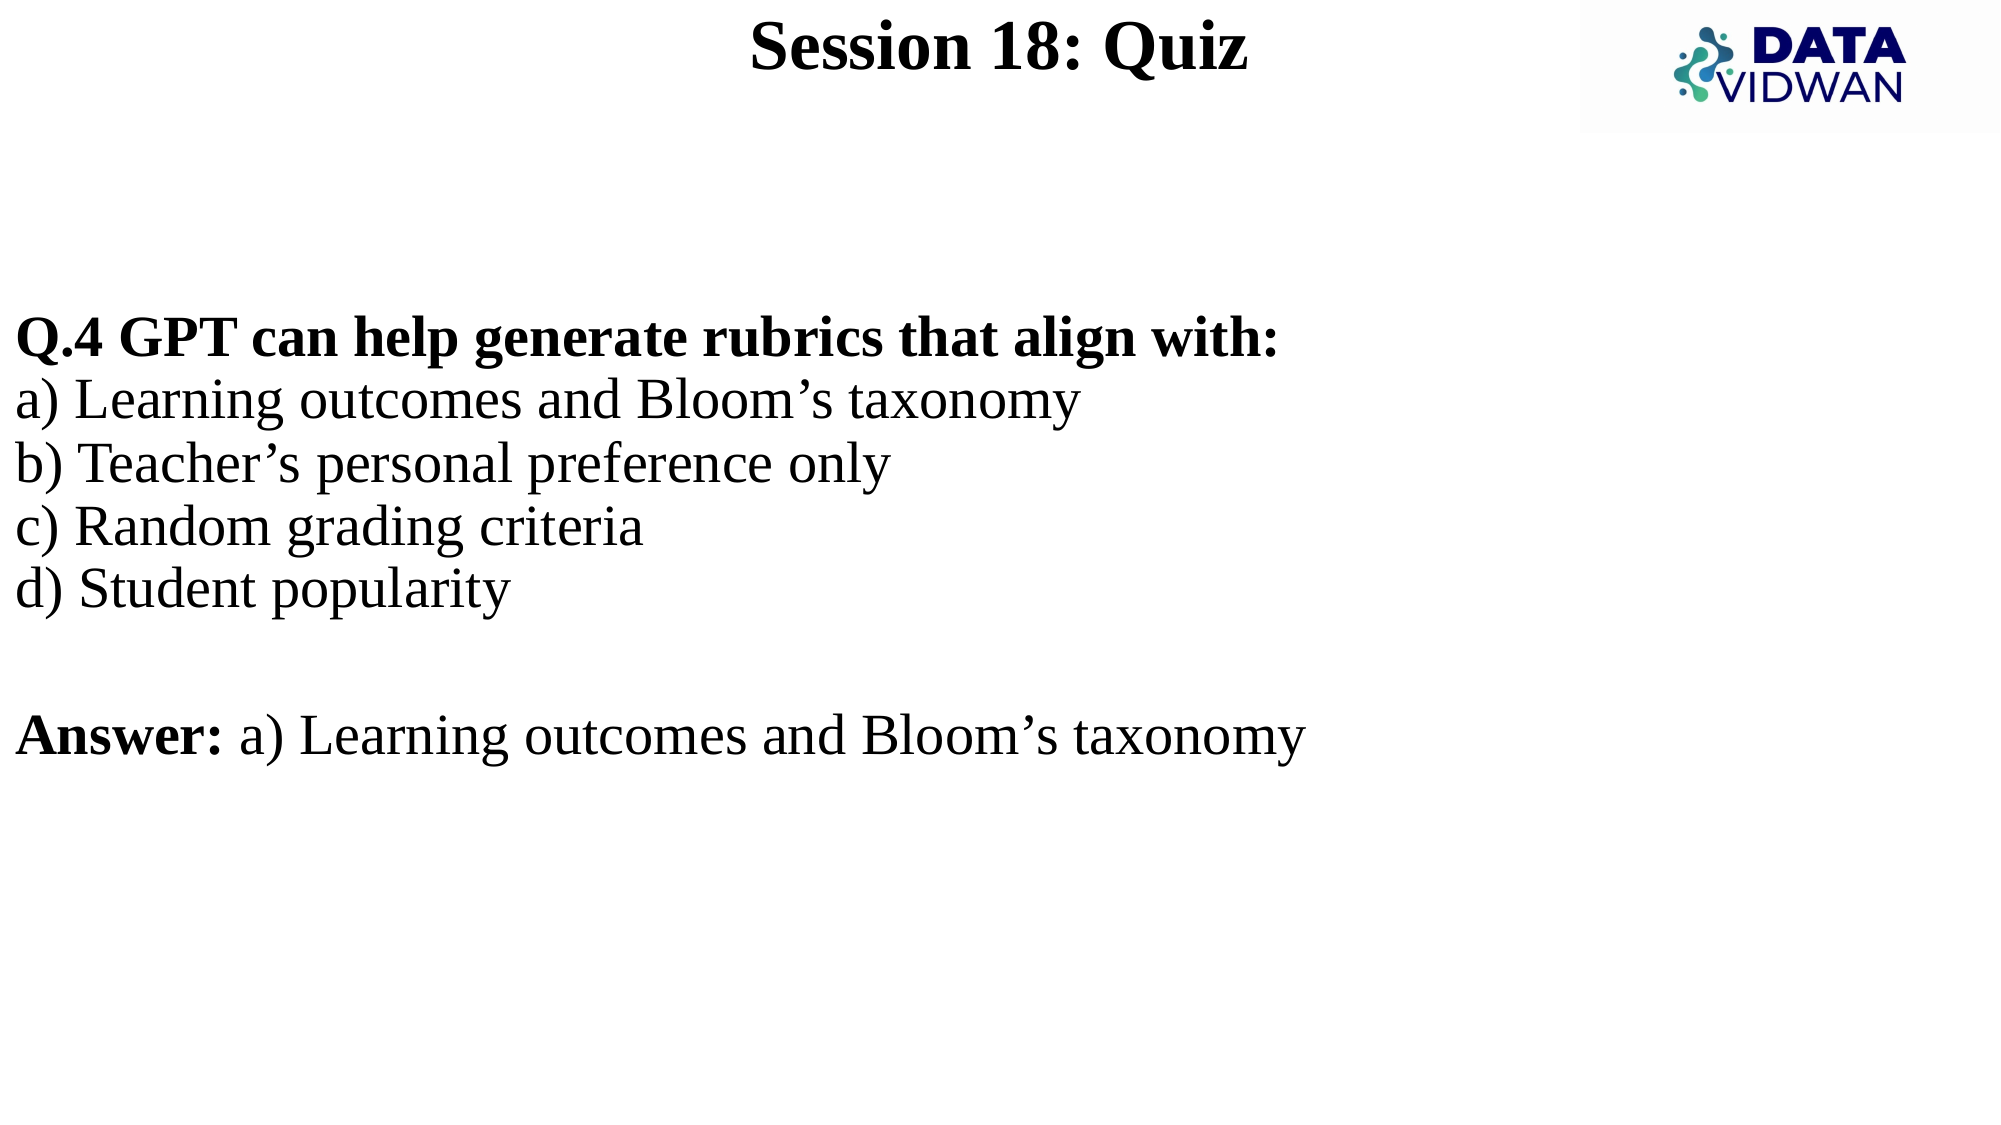

# Session 18: Quiz

Q.4 GPT can help generate rubrics that align with:
a) Learning outcomes and Bloom’s taxonomy
b) Teacher’s personal preference only
c) Random grading criteria
d) Student popularity
Answer: a) Learning outcomes and Bloom’s taxonomy